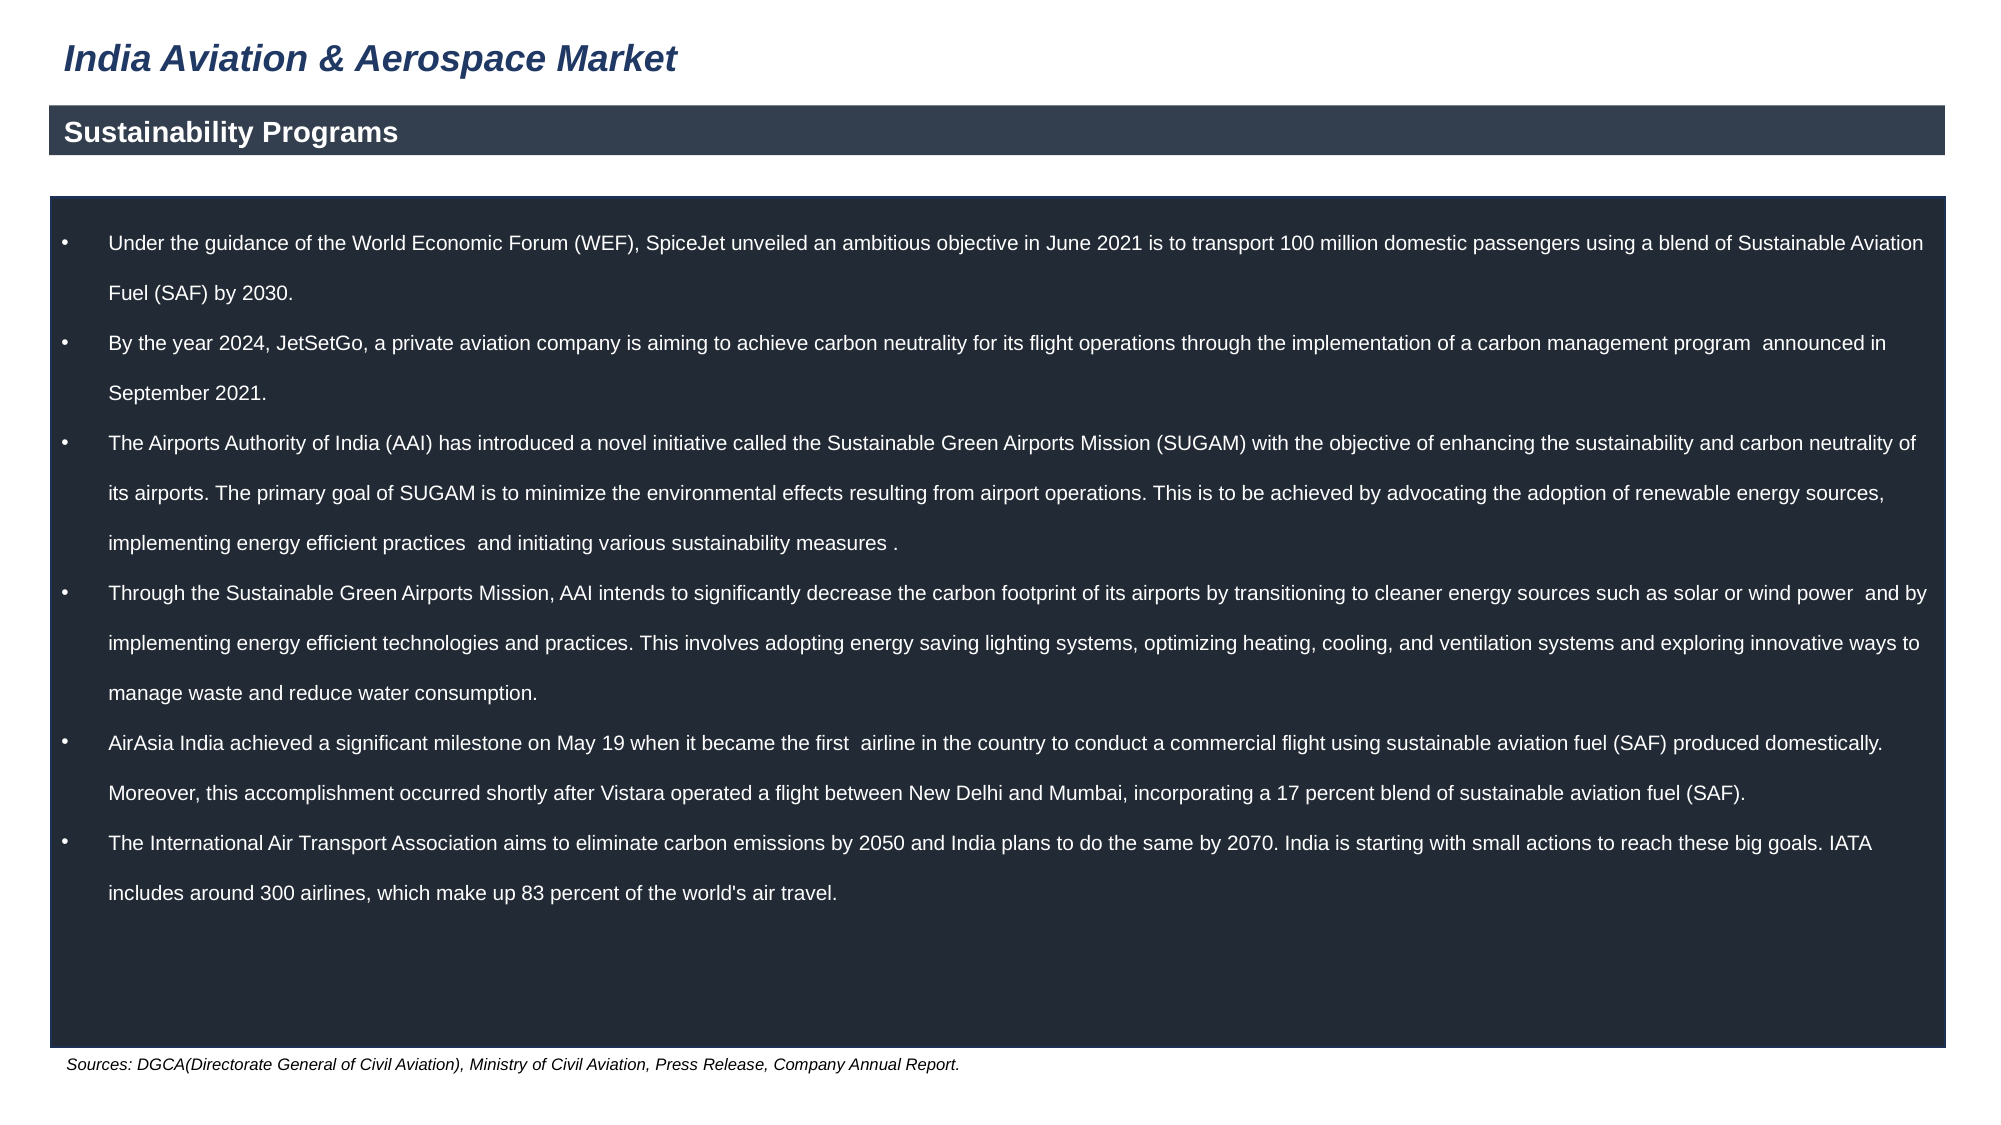

India Aviation & Aerospace Market
Sustainability Programs
Under the guidance of the World Economic Forum (WEF), SpiceJet unveiled an ambitious objective in June 2021 is to transport 100 million domestic passengers using a blend of Sustainable Aviation Fuel (SAF) by 2030.
By the year 2024, JetSetGo, a private aviation company is aiming to achieve carbon neutrality for its flight operations through the implementation of a carbon management program  announced in September 2021.
The Airports Authority of India (AAI) has introduced a novel initiative called the Sustainable Green Airports Mission (SUGAM) with the objective of enhancing the sustainability and carbon neutrality of its airports. The primary goal of SUGAM is to minimize the environmental effects resulting from airport operations. This is to be achieved by advocating the adoption of renewable energy sources, implementing energy efficient practices  and initiating various sustainability measures .
Through the Sustainable Green Airports Mission, AAI intends to significantly decrease the carbon footprint of its airports by transitioning to cleaner energy sources such as solar or wind power  and by implementing energy efficient technologies and practices. This involves adopting energy saving lighting systems, optimizing heating, cooling, and ventilation systems and exploring innovative ways to manage waste and reduce water consumption.
AirAsia India achieved a significant milestone on May 19 when it became the first  airline in the country to conduct a commercial flight using sustainable aviation fuel (SAF) produced domestically. Moreover, this accomplishment occurred shortly after Vistara operated a flight between New Delhi and Mumbai, incorporating a 17 percent blend of sustainable aviation fuel (SAF).
The International Air Transport Association aims to eliminate carbon emissions by 2050 and India plans to do the same by 2070. India is starting with small actions to reach these big goals. IATA includes around 300 airlines, which make up 83 percent of the world's air travel.

Sources: DGCA(Directorate General of Civil Aviation), Ministry of Civil Aviation, Press Release, Company Annual Report.